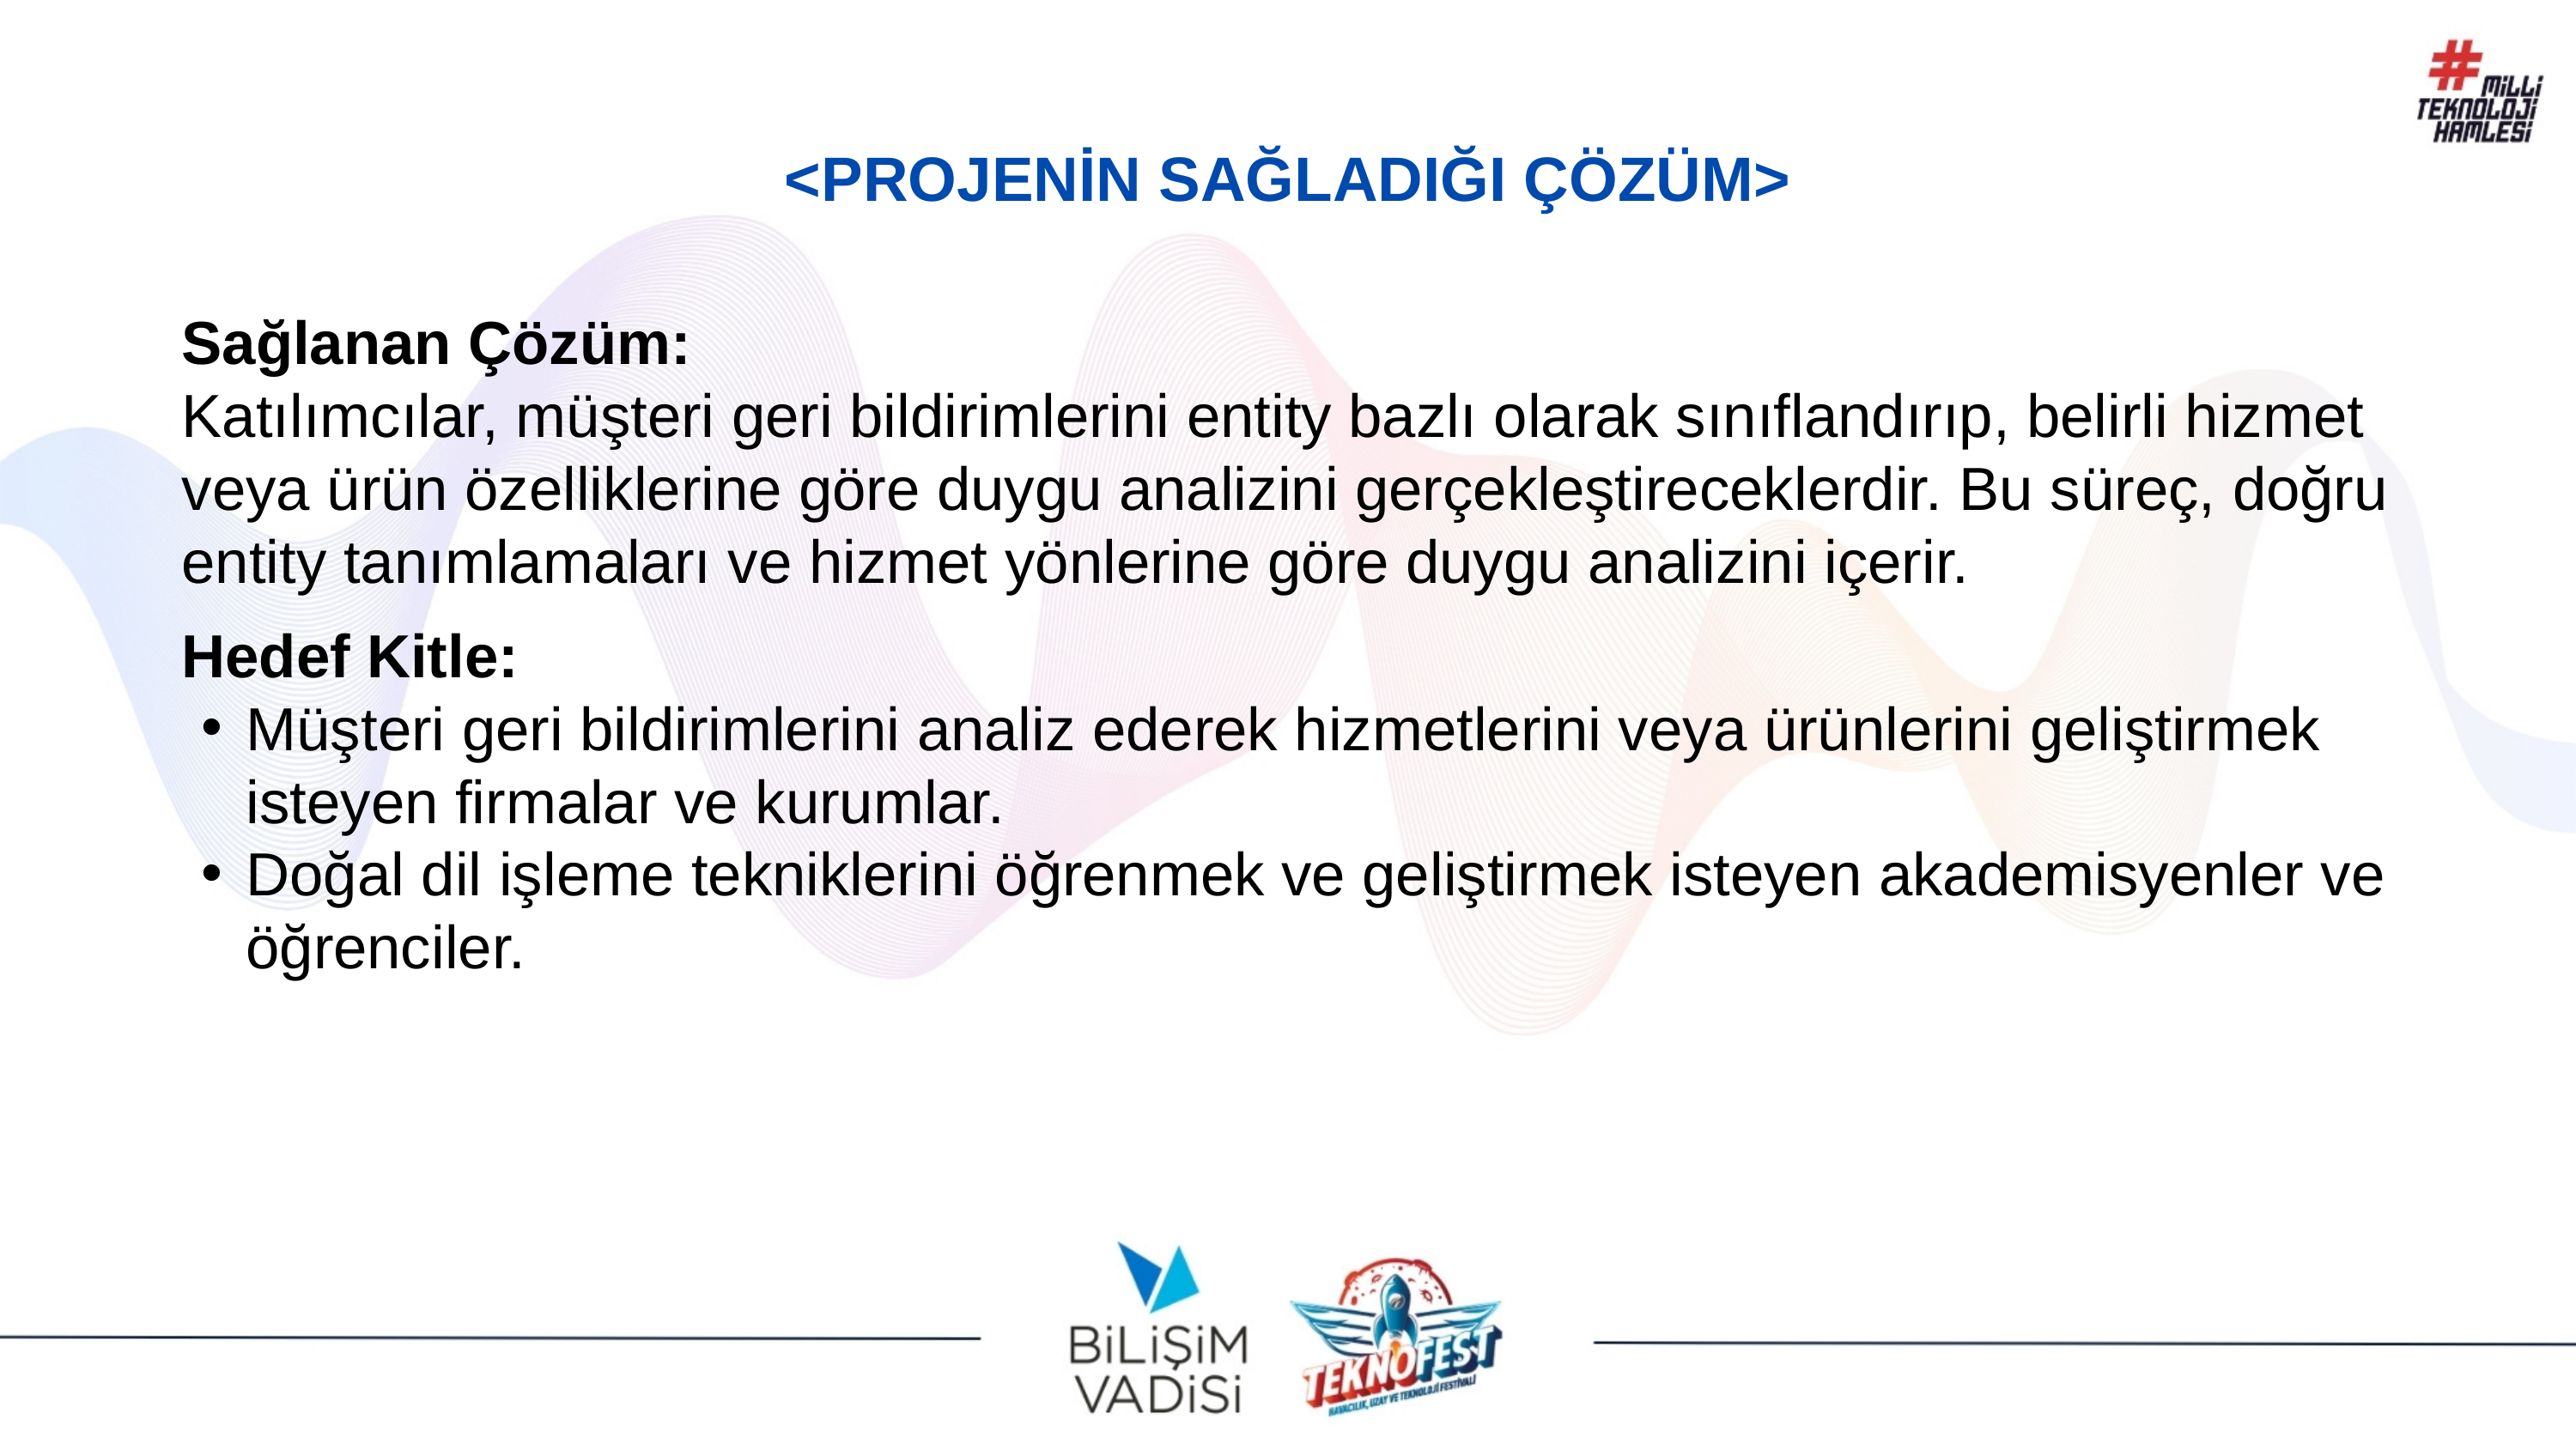

<PROJENİN SAĞLADIĞI ÇÖZÜM>
Sağlanan Çözüm:
Katılımcılar, müşteri geri bildirimlerini entity bazlı olarak sınıflandırıp, belirli hizmet veya ürün özelliklerine göre duygu analizini gerçekleştireceklerdir. Bu süreç, doğru entity tanımlamaları ve hizmet yönlerine göre duygu analizini içerir.
Hedef Kitle:
Müşteri geri bildirimlerini analiz ederek hizmetlerini veya ürünlerini geliştirmek isteyen firmalar ve kurumlar.
Doğal dil işleme tekniklerini öğrenmek ve geliştirmek isteyen akademisyenler ve öğrenciler.